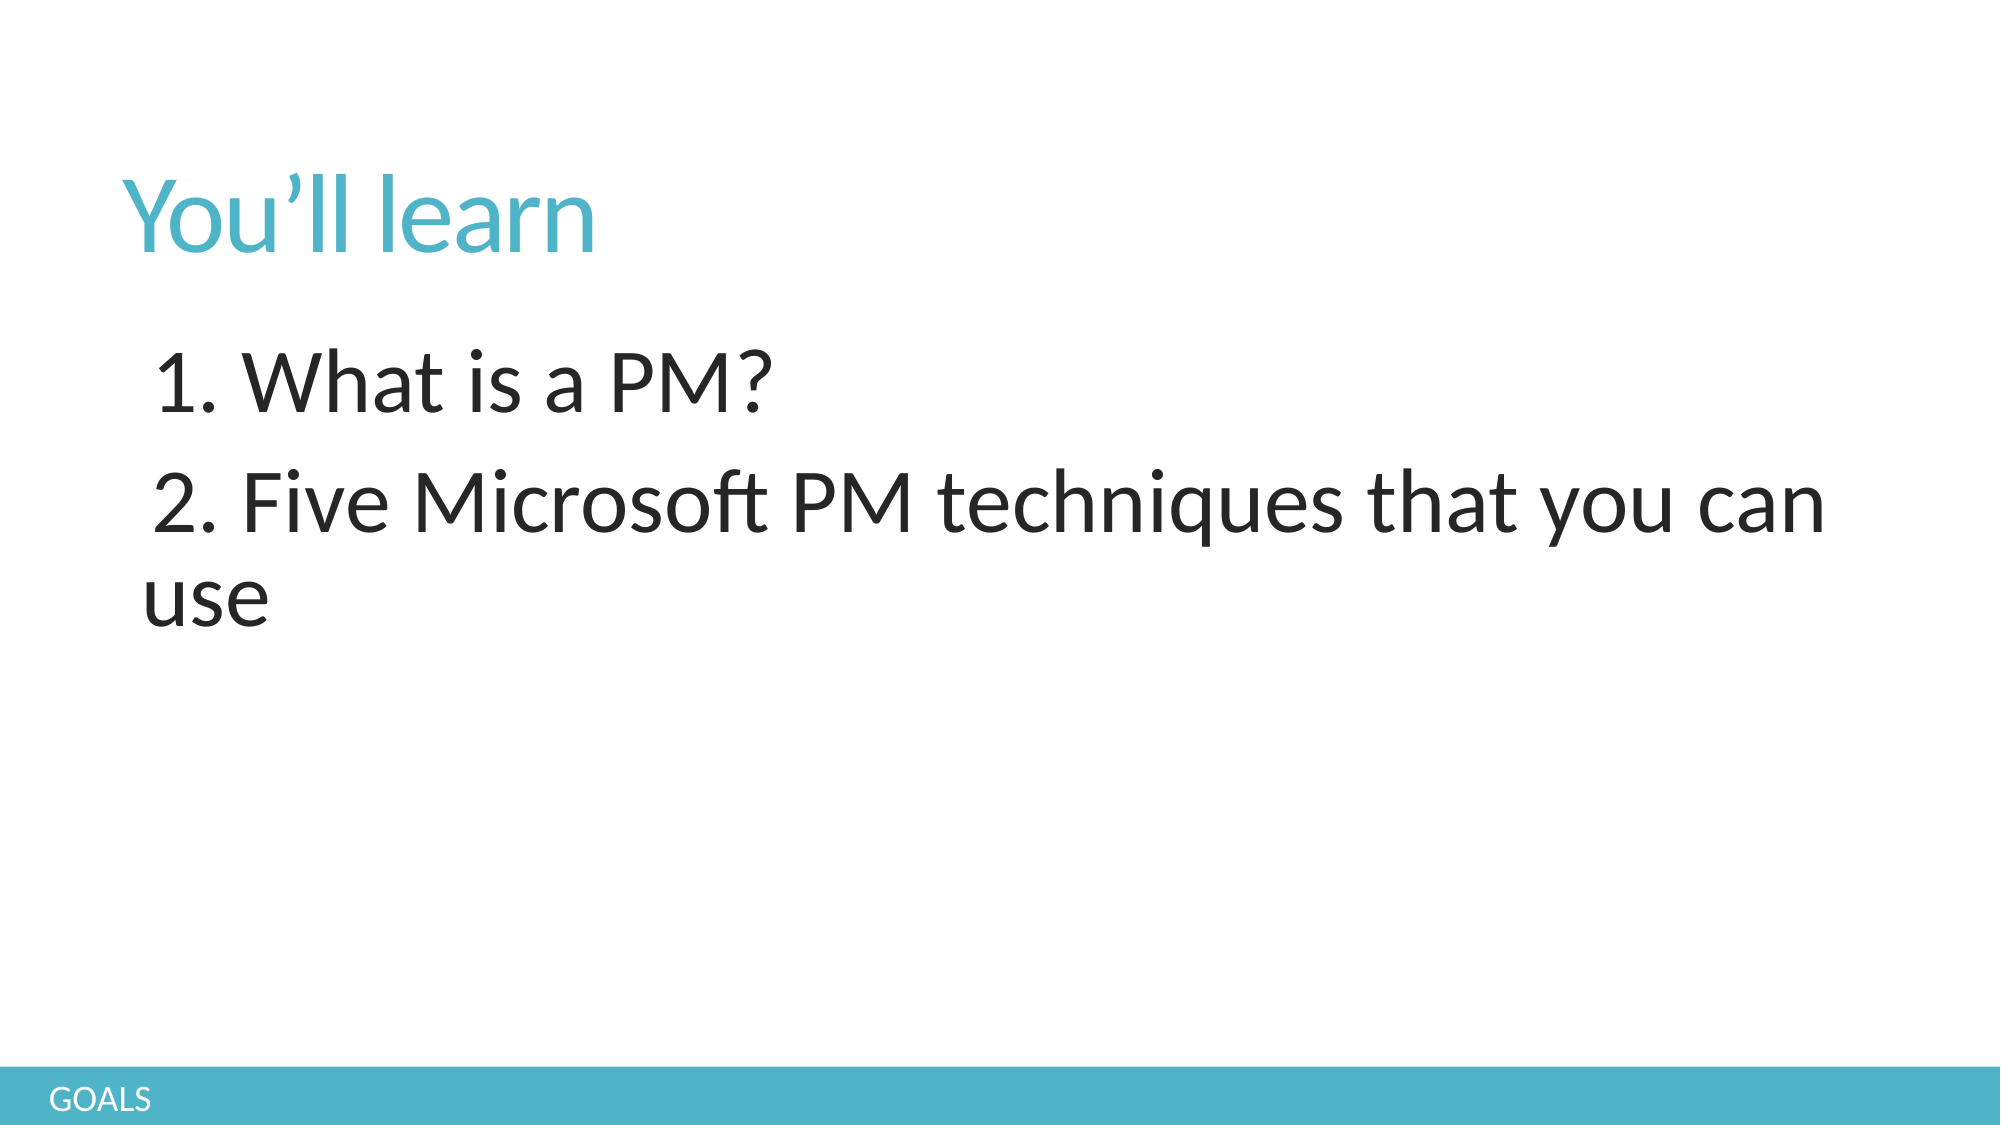

# You’ll learn
1. What is a PM?
2. Five Microsoft PM techniques that you can use
    GOALS